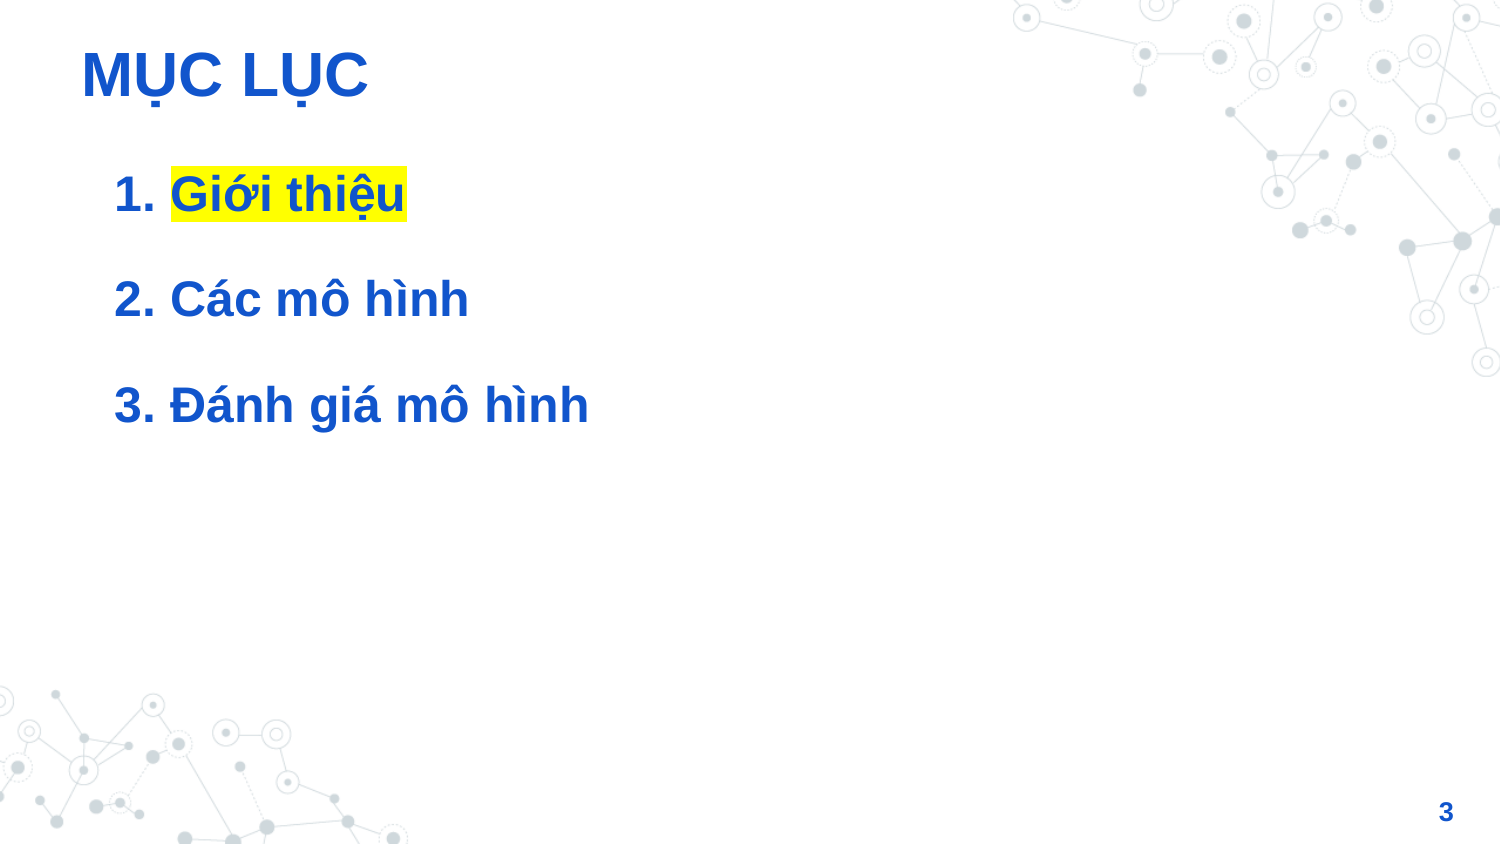

MỤC LỤC
1. Giới thiệu
2. Các mô hình
3. Đánh giá mô hình
3